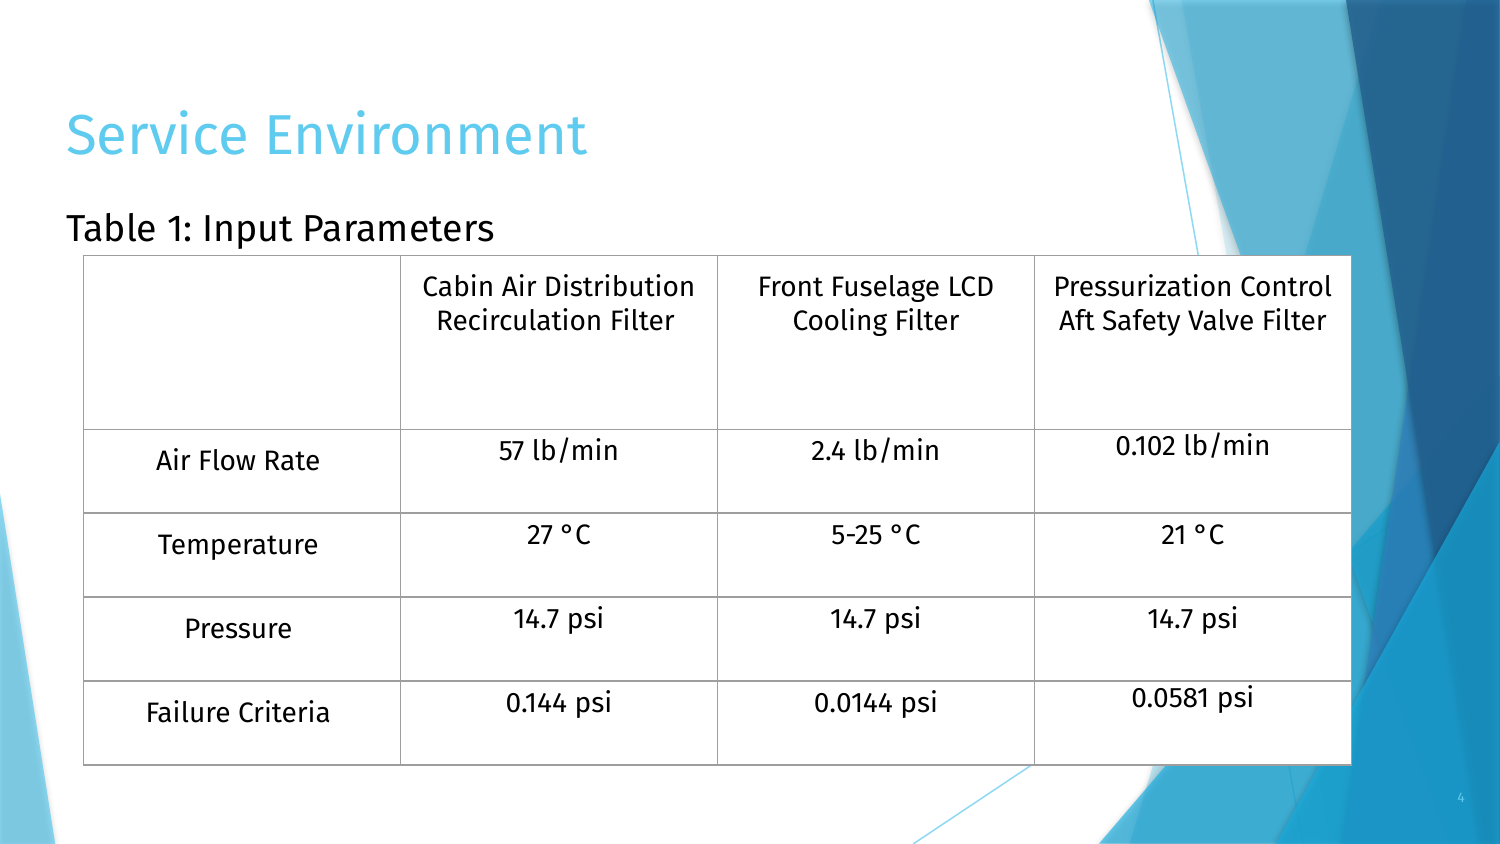

# Service Environment
Table 1: Input Parameters
|  | Cabin Air Distribution Recirculation Filter | Front Fuselage LCD Cooling Filter | Pressurization Control Aft Safety Valve Filter |
| --- | --- | --- | --- |
| Air Flow Rate | 57 lb/min | 2.4 lb/min | 0.102 lb/min |
| Temperature | 27 °C | 5-25 °C | 21 °C |
| Pressure | 14.7 psi | 14.7 psi | 14.7 psi |
| Failure Criteria | 0.144 psi | 0.0144 psi | 0.0581 psi |
4